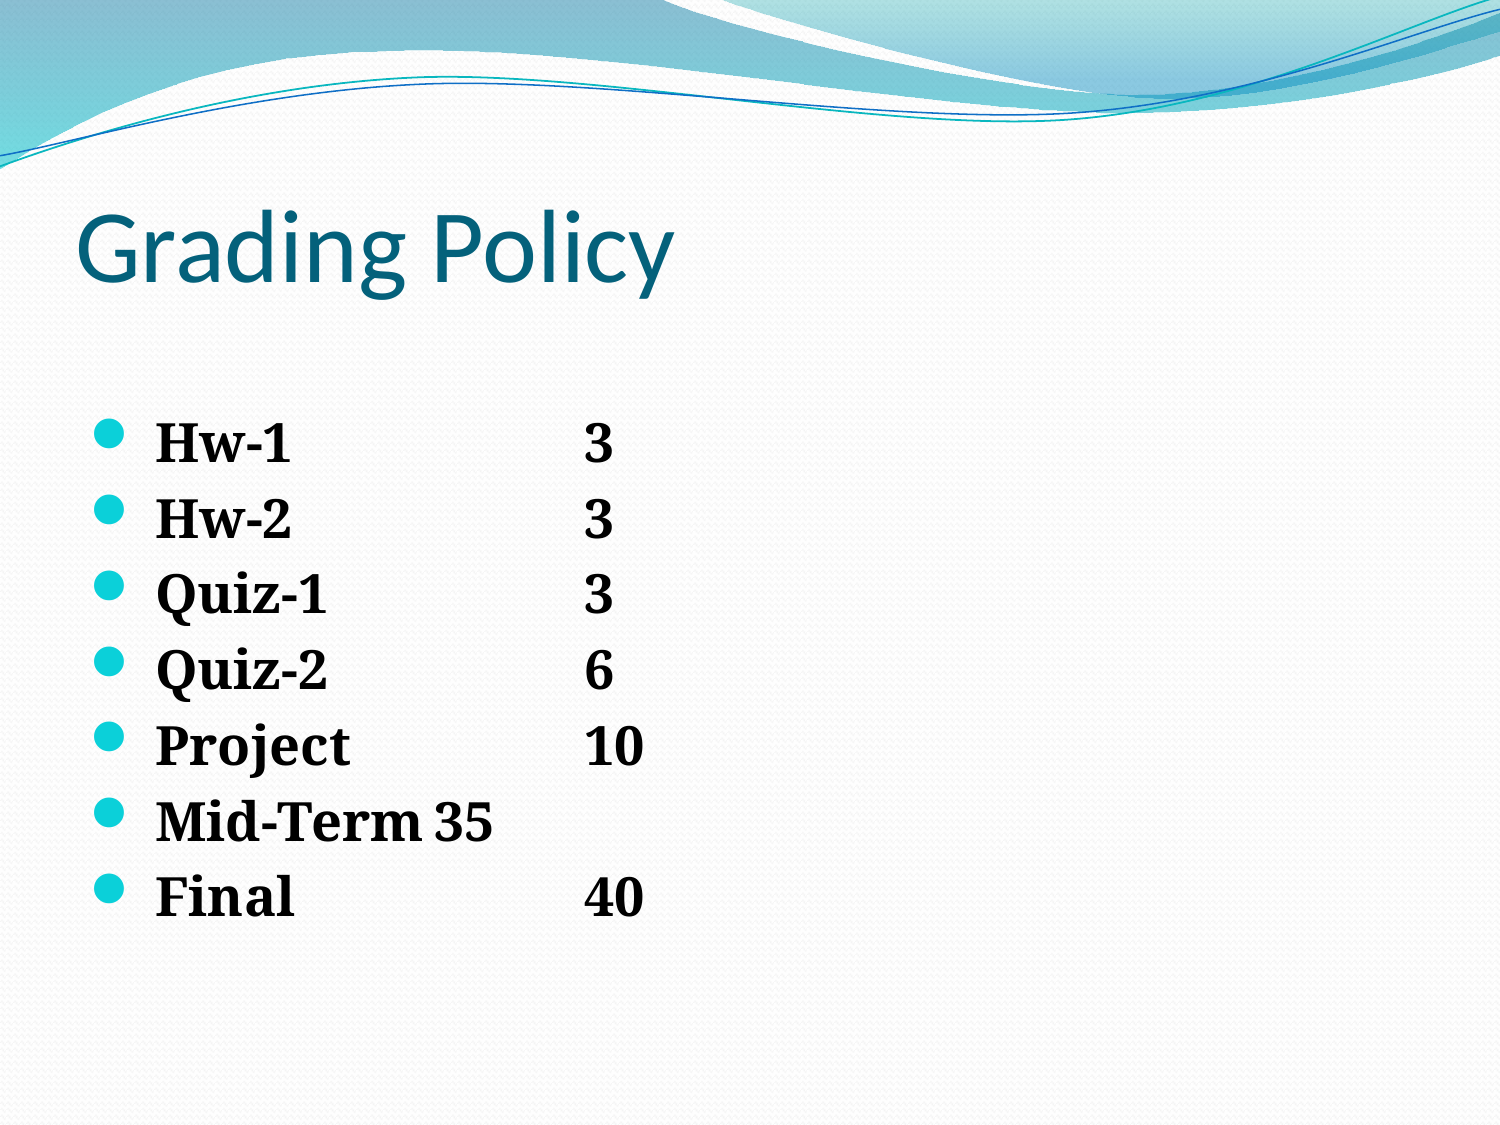

# Grading Policy

 Hw-1		3
 Hw-2		3
 Quiz-1		3
 Quiz-2		6
 Project		10
 Mid-Term	35
 Final		40